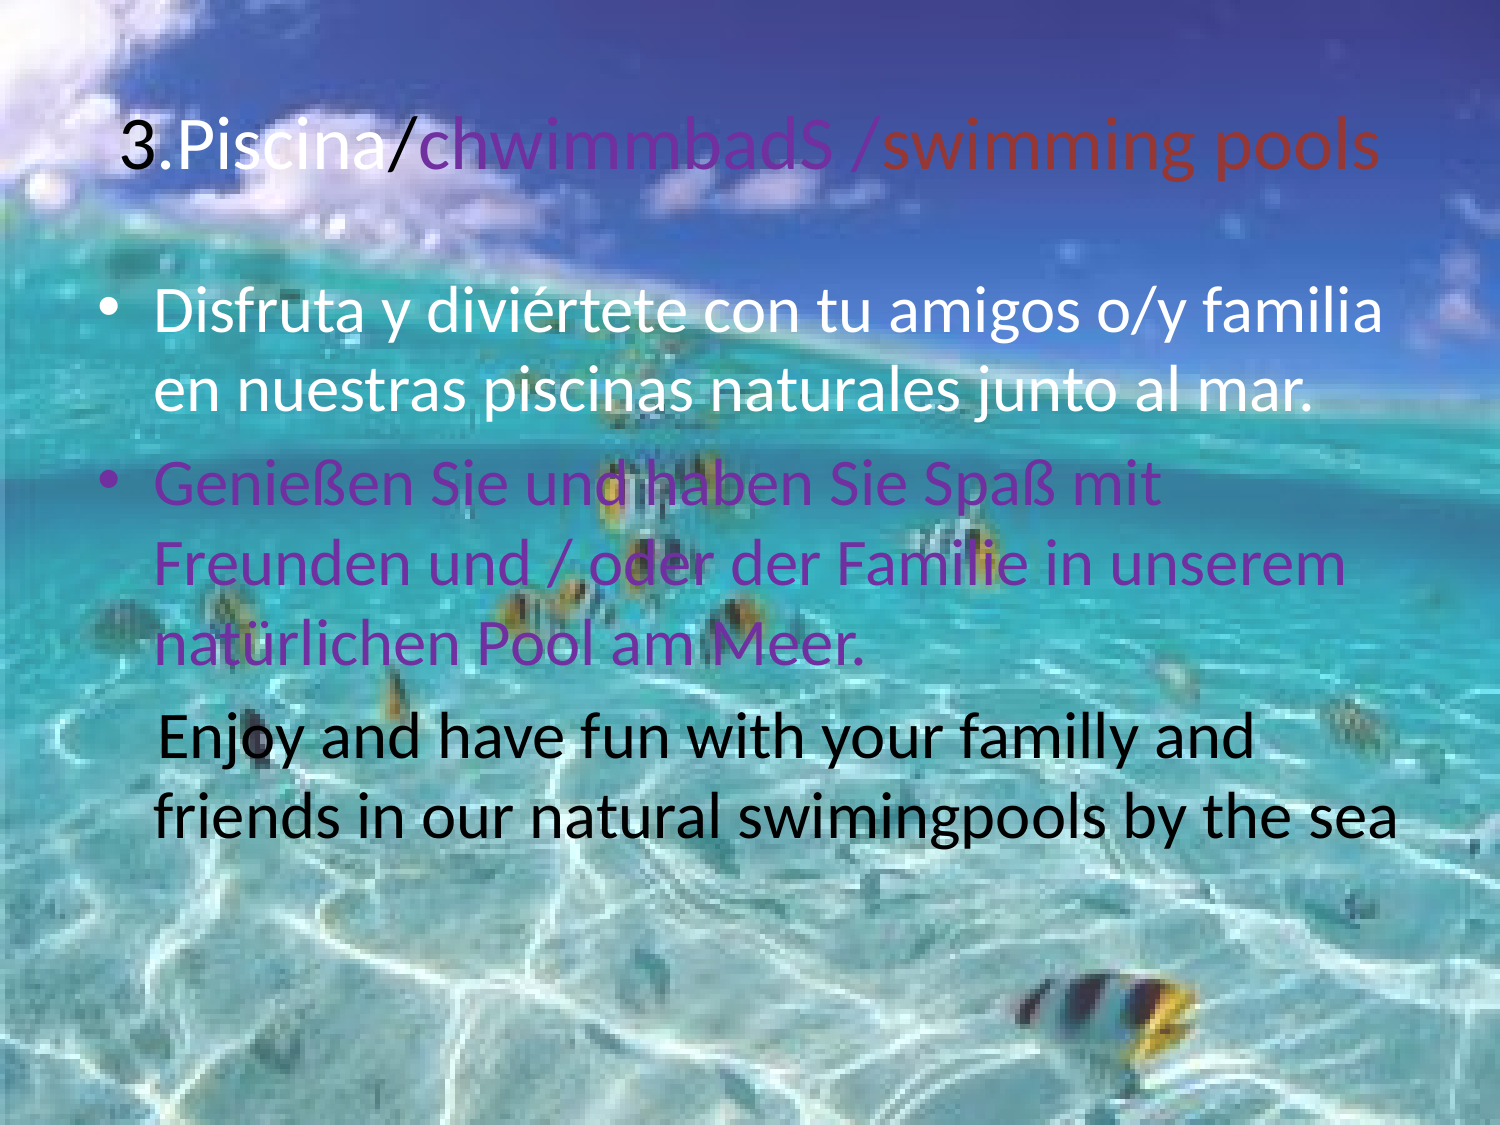

# 3.Piscina/chwimmbadS /swimming pools
Disfruta y diviértete con tu amigos o/y familia en nuestras piscinas naturales junto al mar.
Genießen Sie und haben Sie Spaß mit Freunden und / oder der Familie in unserem natürlichen Pool am Meer.
    Enjoy and have fun with your familly and friends in our natural swimingpools by the sea